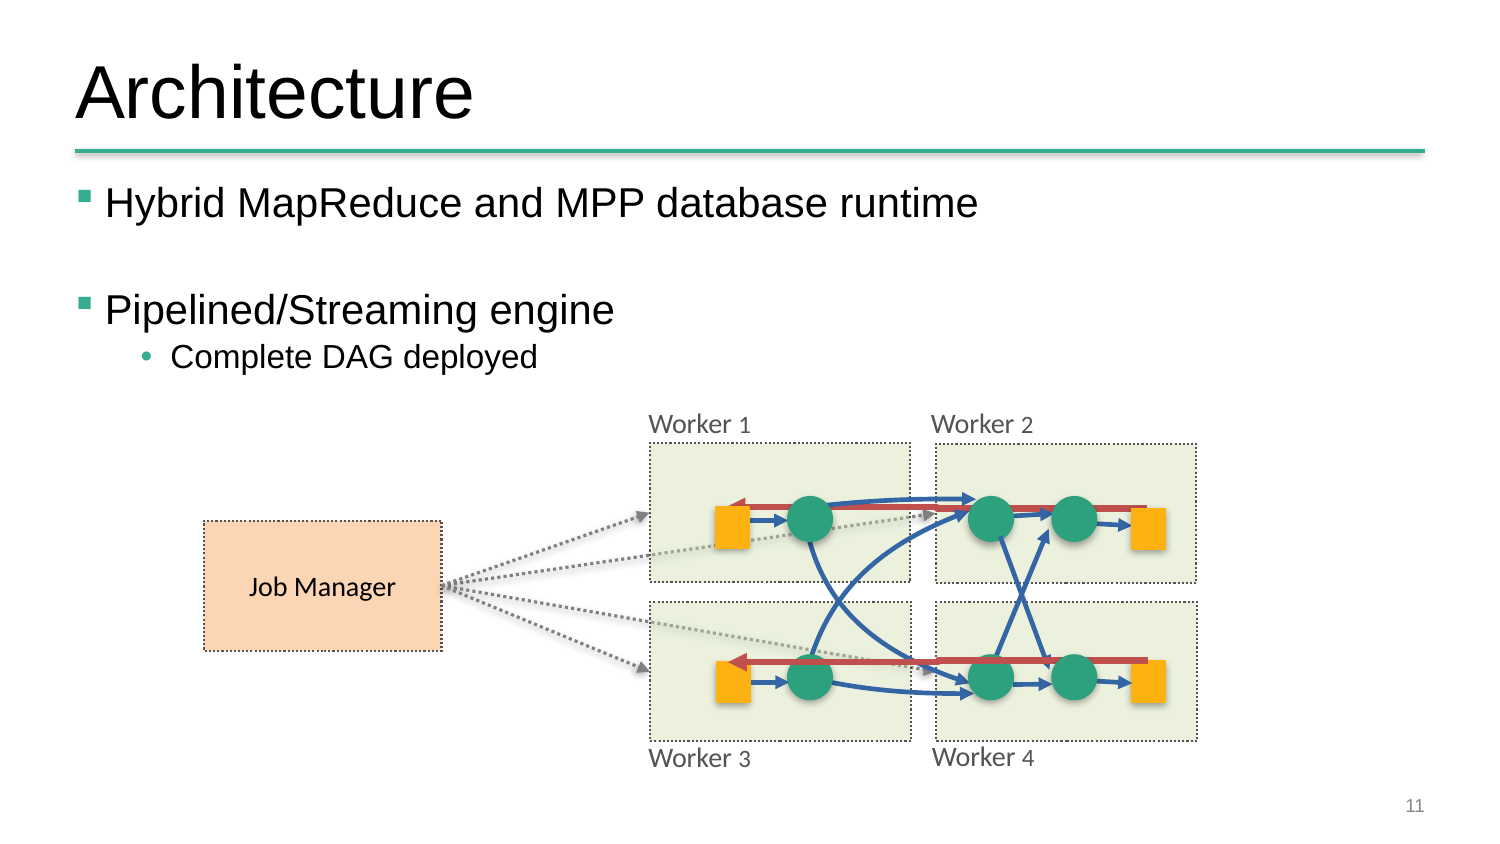

# Architecture
Hybrid MapReduce and MPP database runtime

Pipelined/Streaming engine
Complete DAG deployed
Worker 1
Worker 2

Job Manager

Worker 4
Worker 3
11